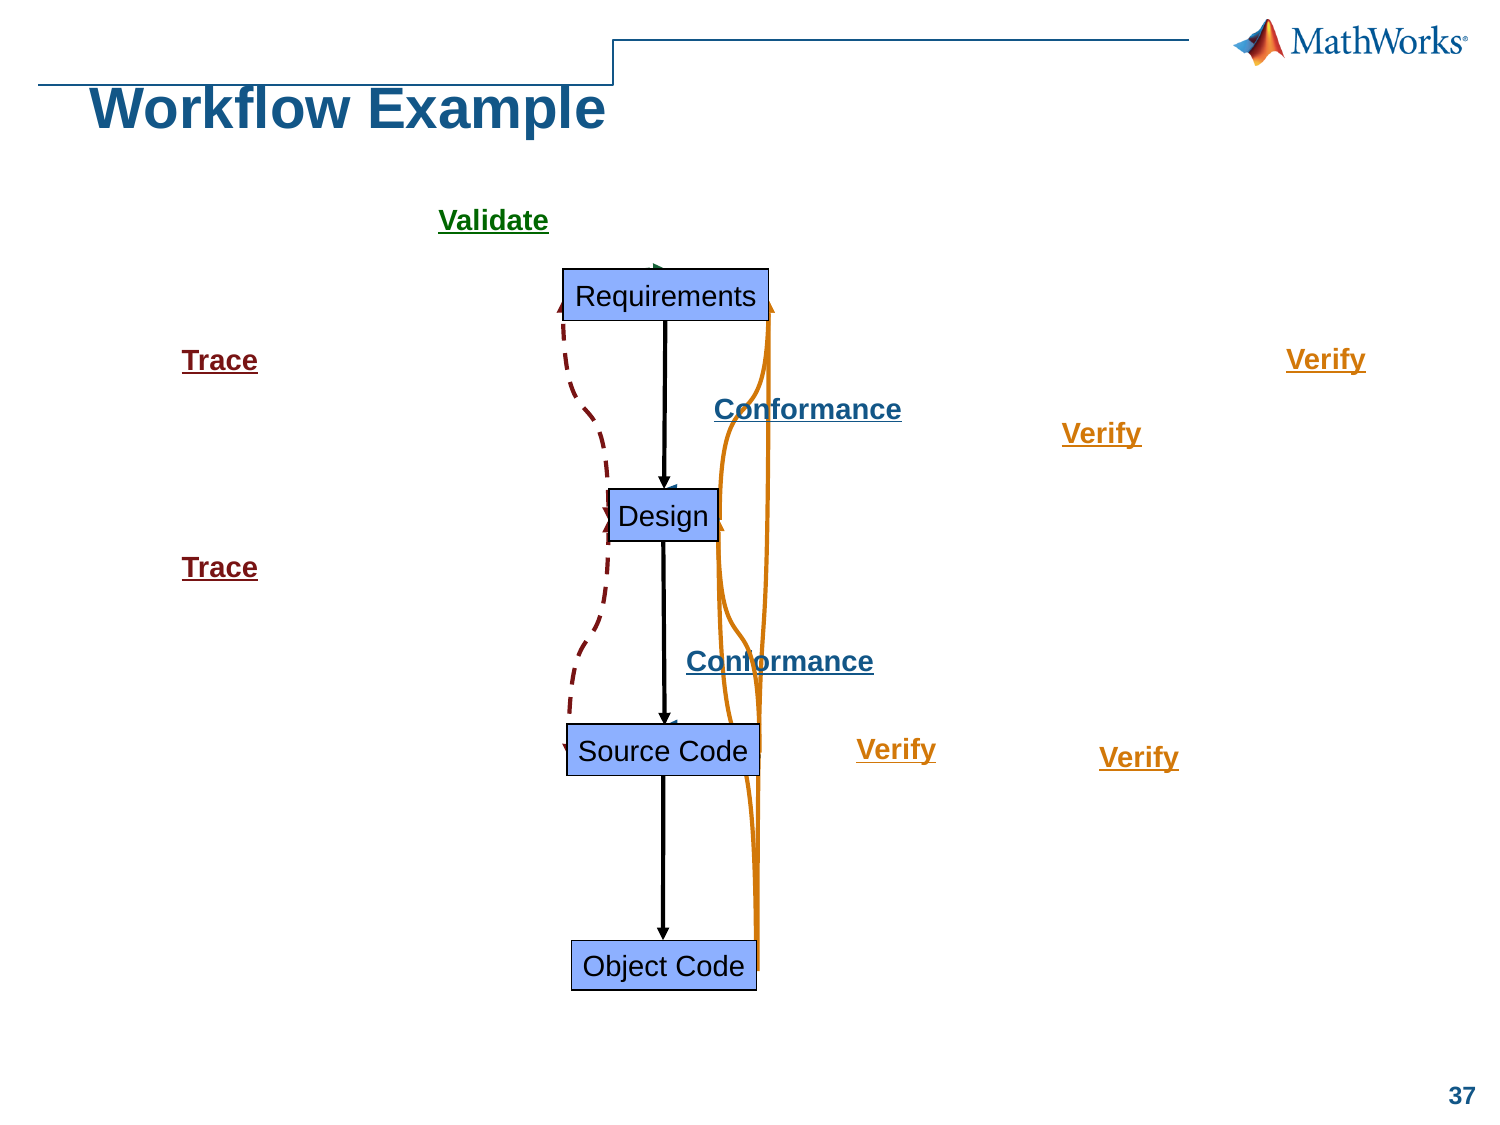

# Workflow Example
Validate
Requirements
Verify
Trace
Conformance
Verify
Design
Trace
Conformance
Source Code
Verify
Verify
Object Code